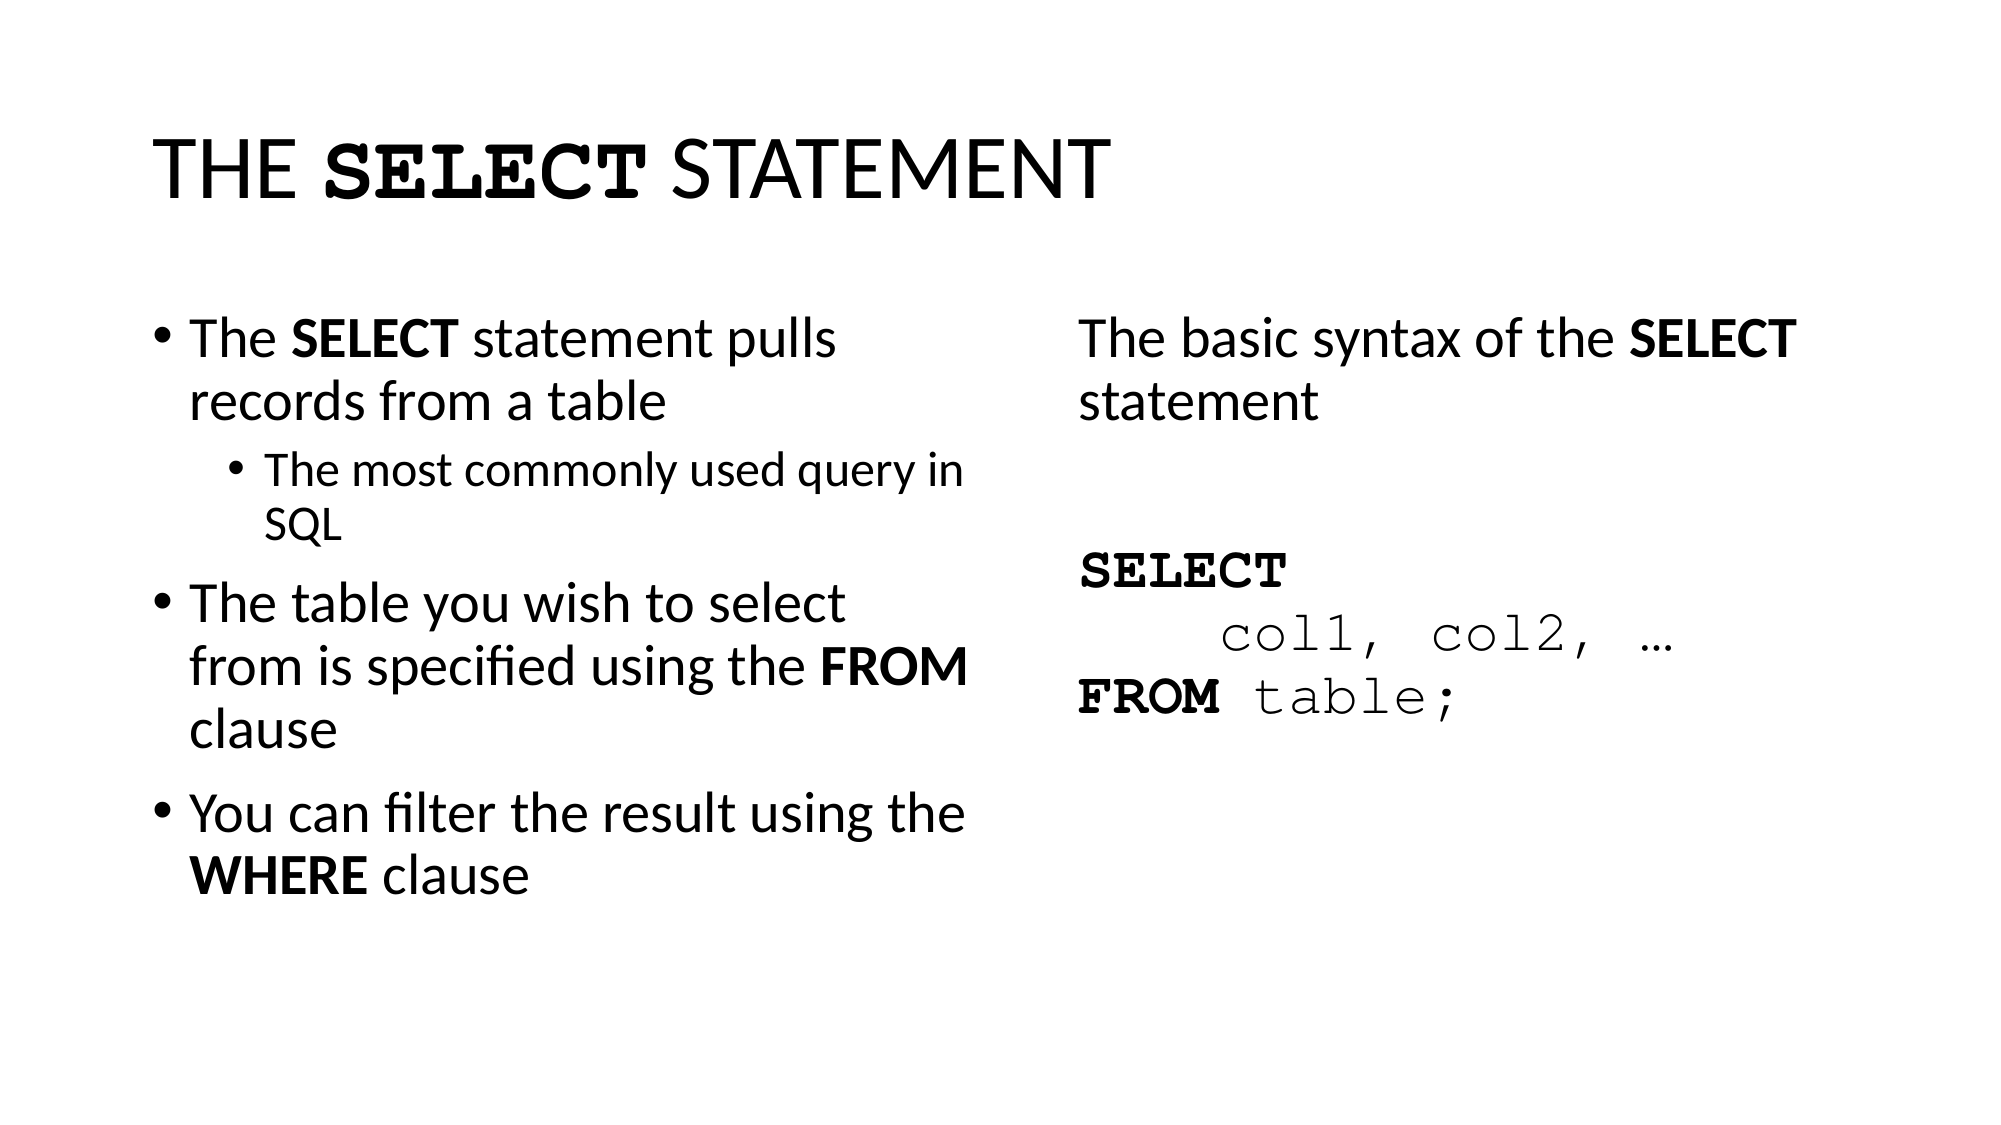

# THE SELECT STATEMENT
The SELECT statement pulls records from a table
The most commonly used query in SQL
The table you wish to select from is specified using the FROM clause
You can filter the result using the WHERE clause
The basic syntax of the SELECT statement

SELECT
    col1, col2, …
FROM table;